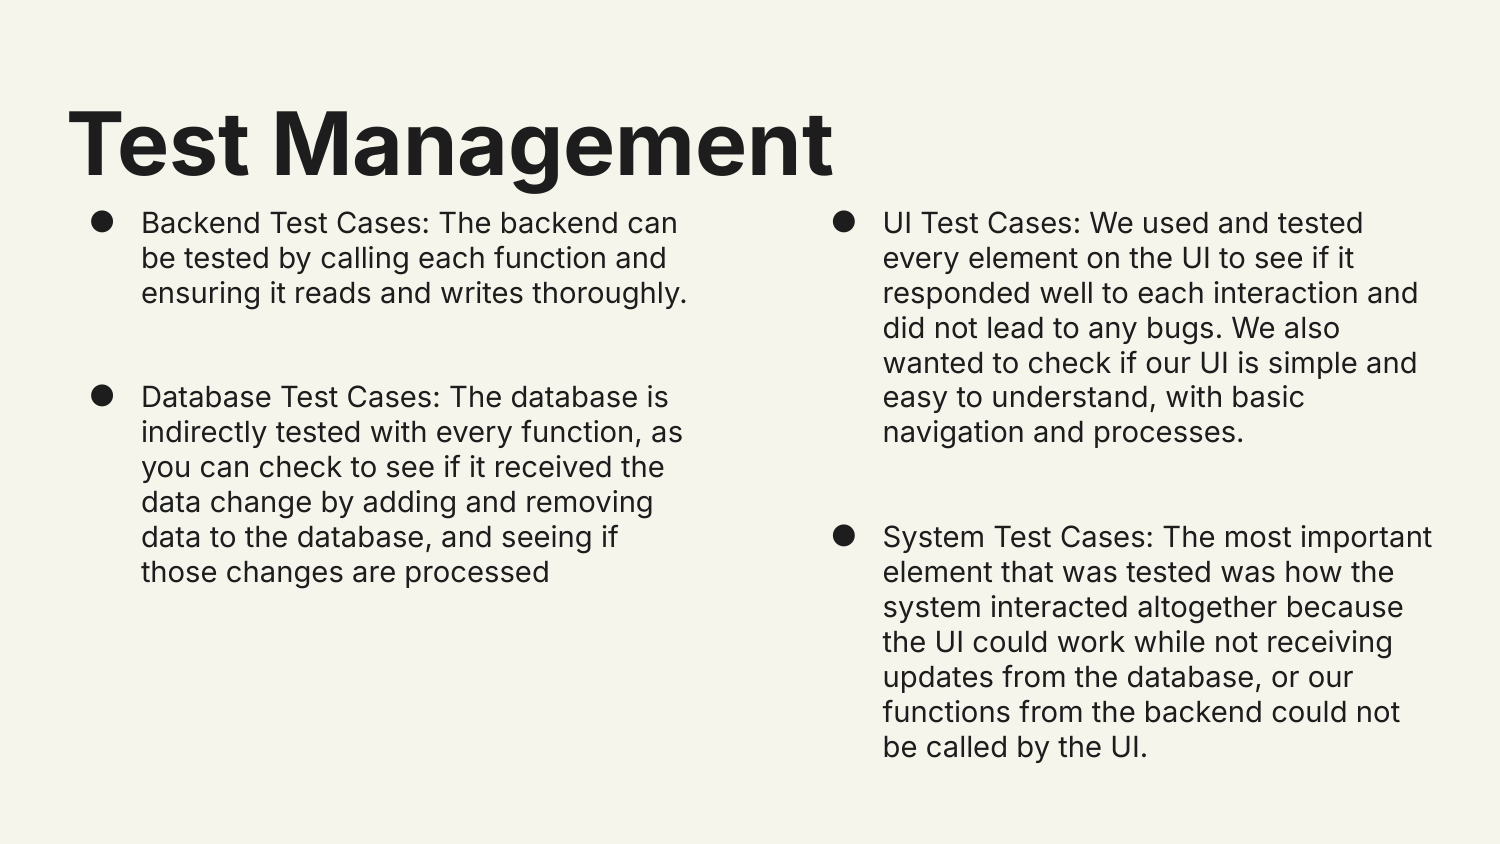

# Test Management
UI Test Cases: We used and tested every element on the UI to see if it responded well to each interaction and did not lead to any bugs. We also wanted to check if our UI is simple and easy to understand, with basic navigation and processes.

System Test Cases: The most important element that was tested was how the system interacted altogether because the UI could work while not receiving updates from the database, or our functions from the backend could not be called by the UI.
Backend Test Cases: The backend can be tested by calling each function and ensuring it reads and writes thoroughly.

Database Test Cases: The database is indirectly tested with every function, as you can check to see if it received the data change by adding and removing data to the database, and seeing if those changes are processed